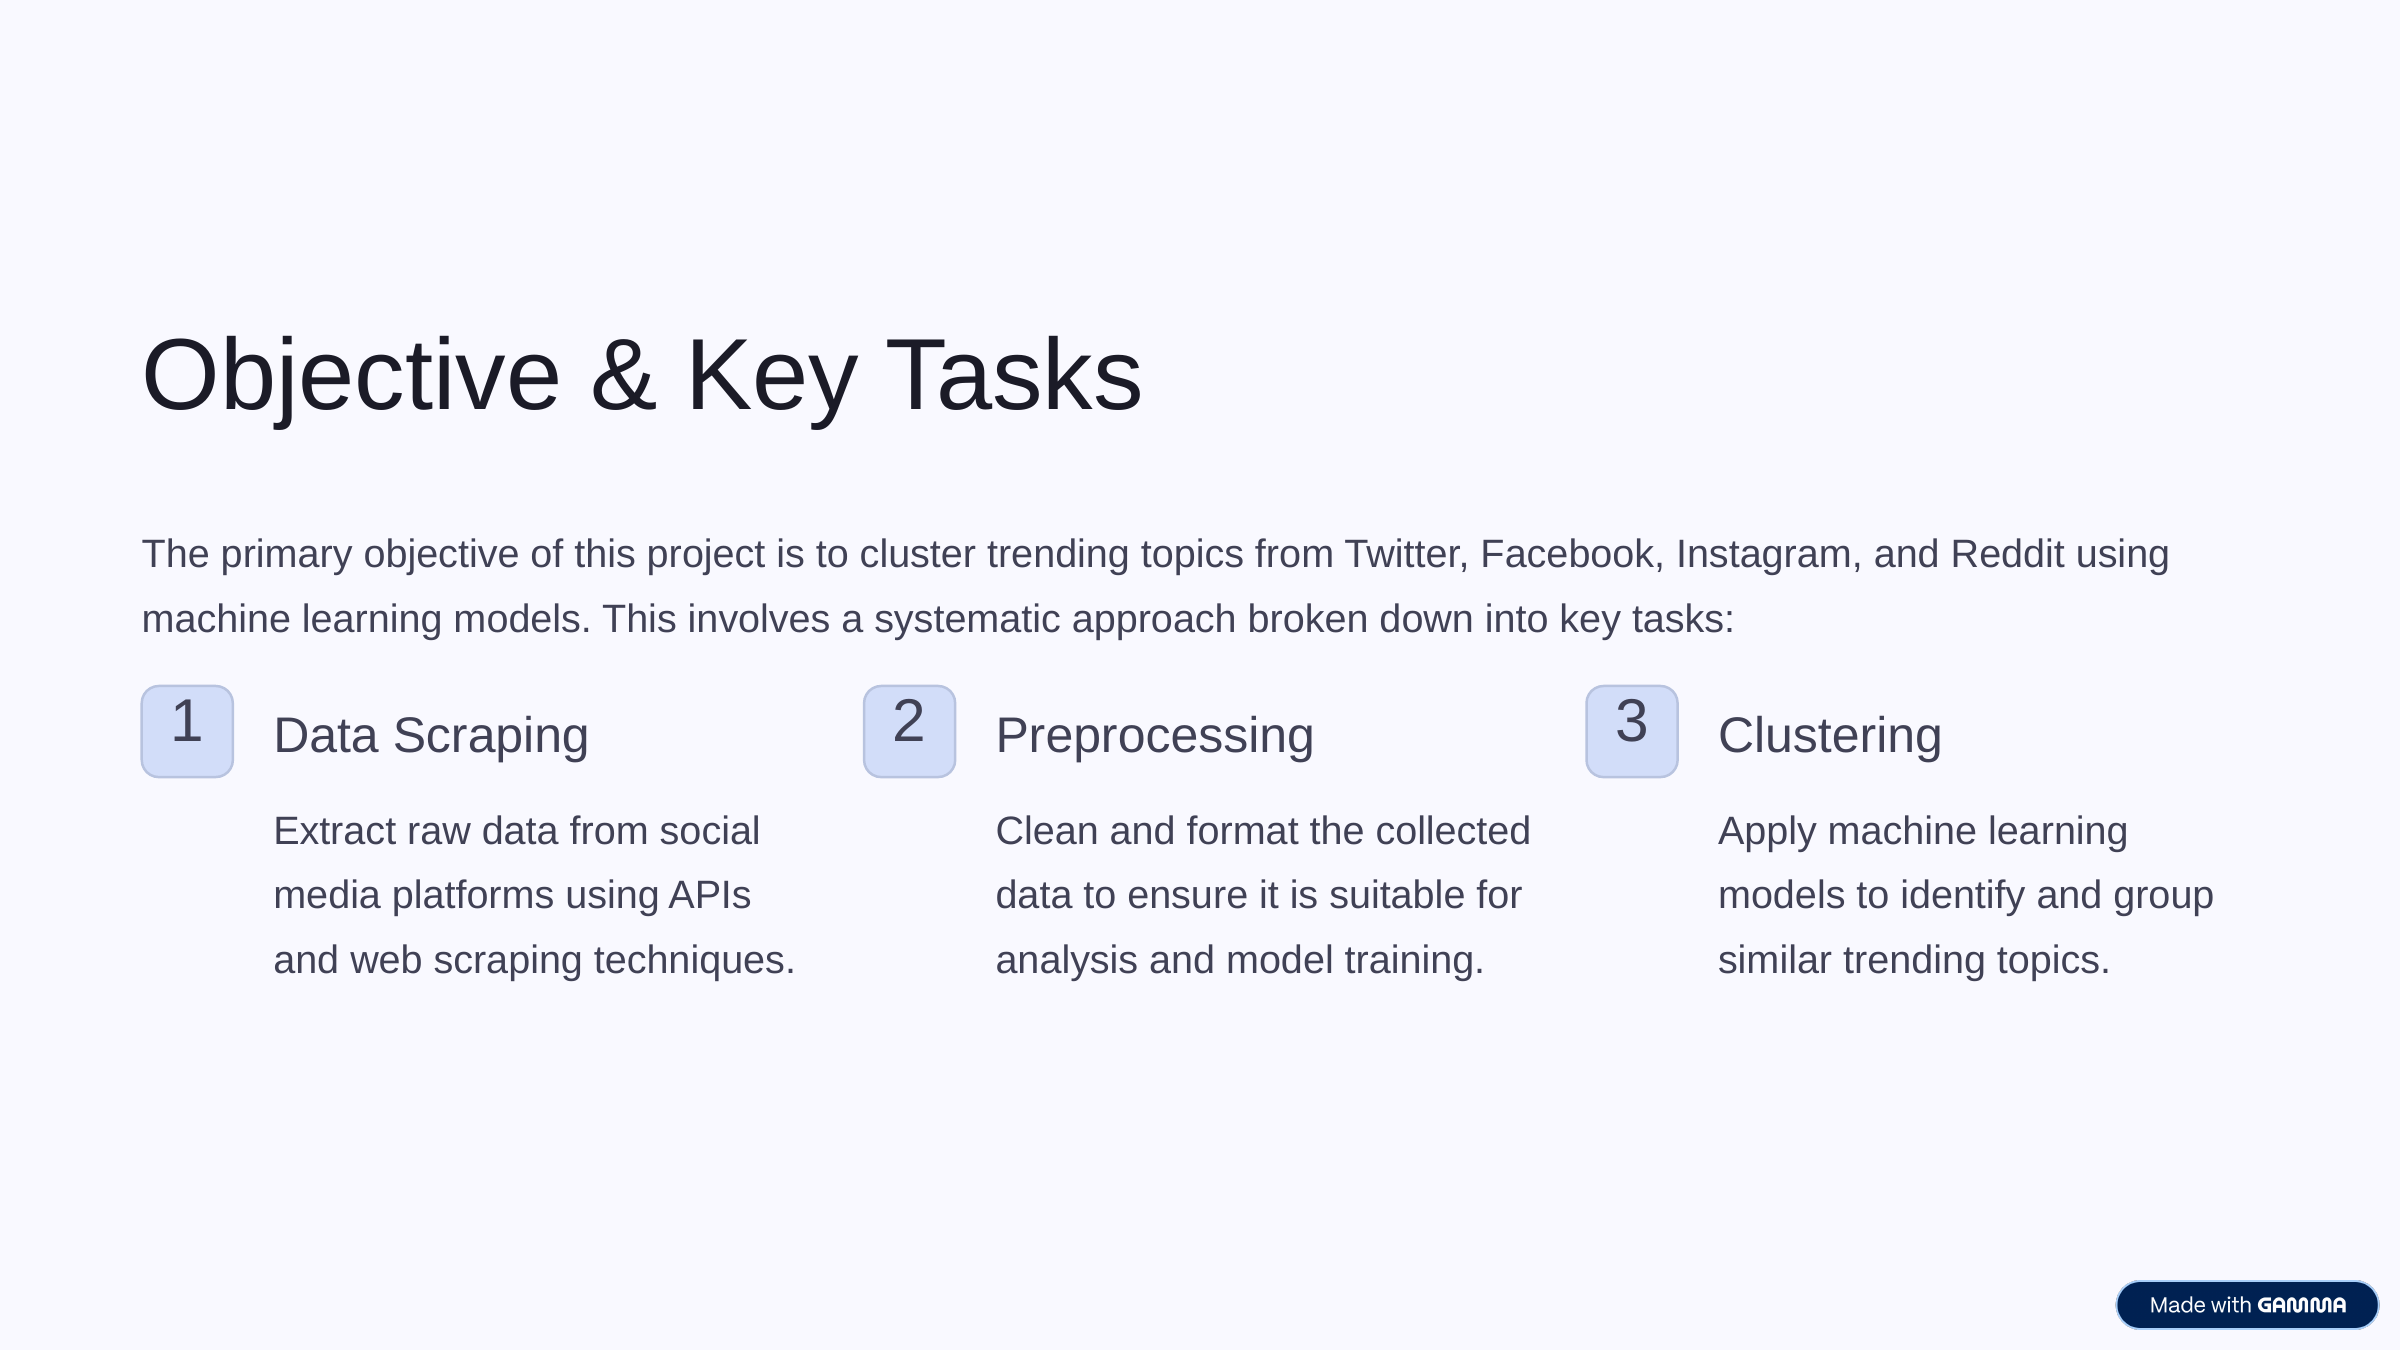

Objective & Key Tasks
The primary objective of this project is to cluster trending topics from Twitter, Facebook, Instagram, and Reddit using machine learning models. This involves a systematic approach broken down into key tasks:

1
2
3
Data Scraping
Preprocessing
Clustering
Extract raw data from social media platforms using APIs and web scraping techniques.
Clean and format the collected data to ensure it is suitable for analysis and model training.
Apply machine learning models to identify and group similar trending topics.